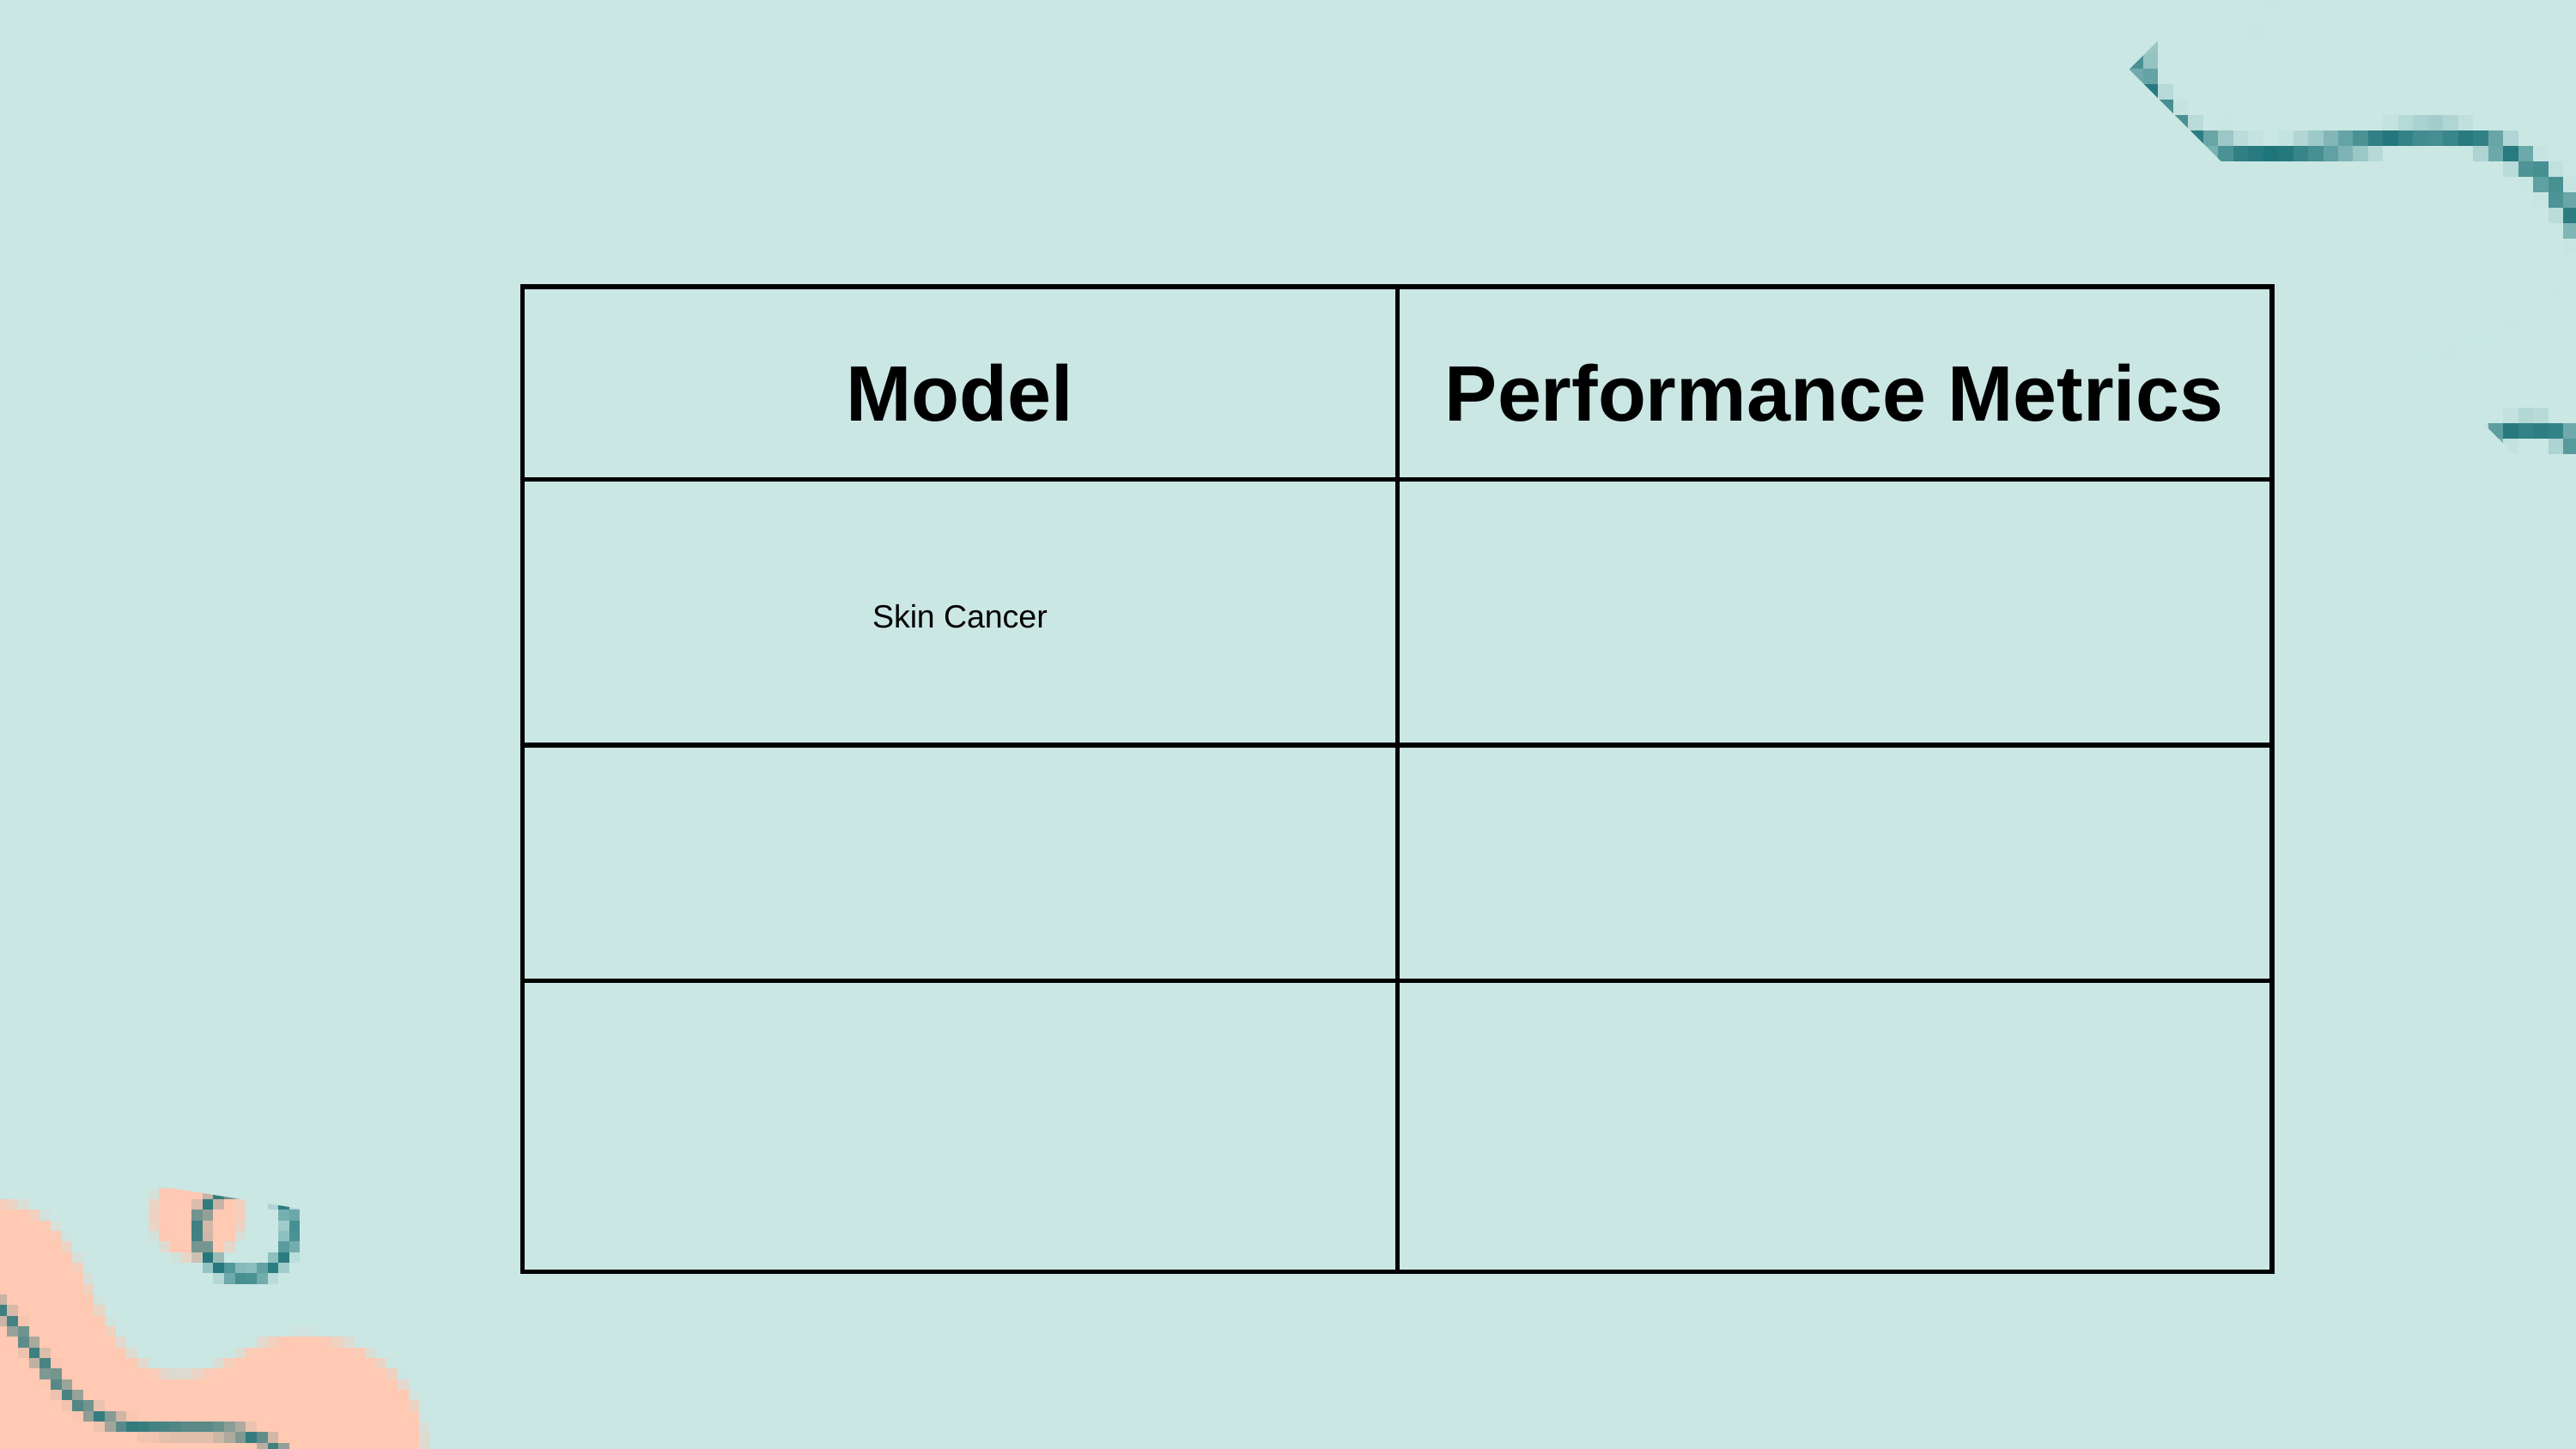

| Model | Performance Metrics |
| --- | --- |
| Skin Cancer |  |
|  |  |
|  |  |